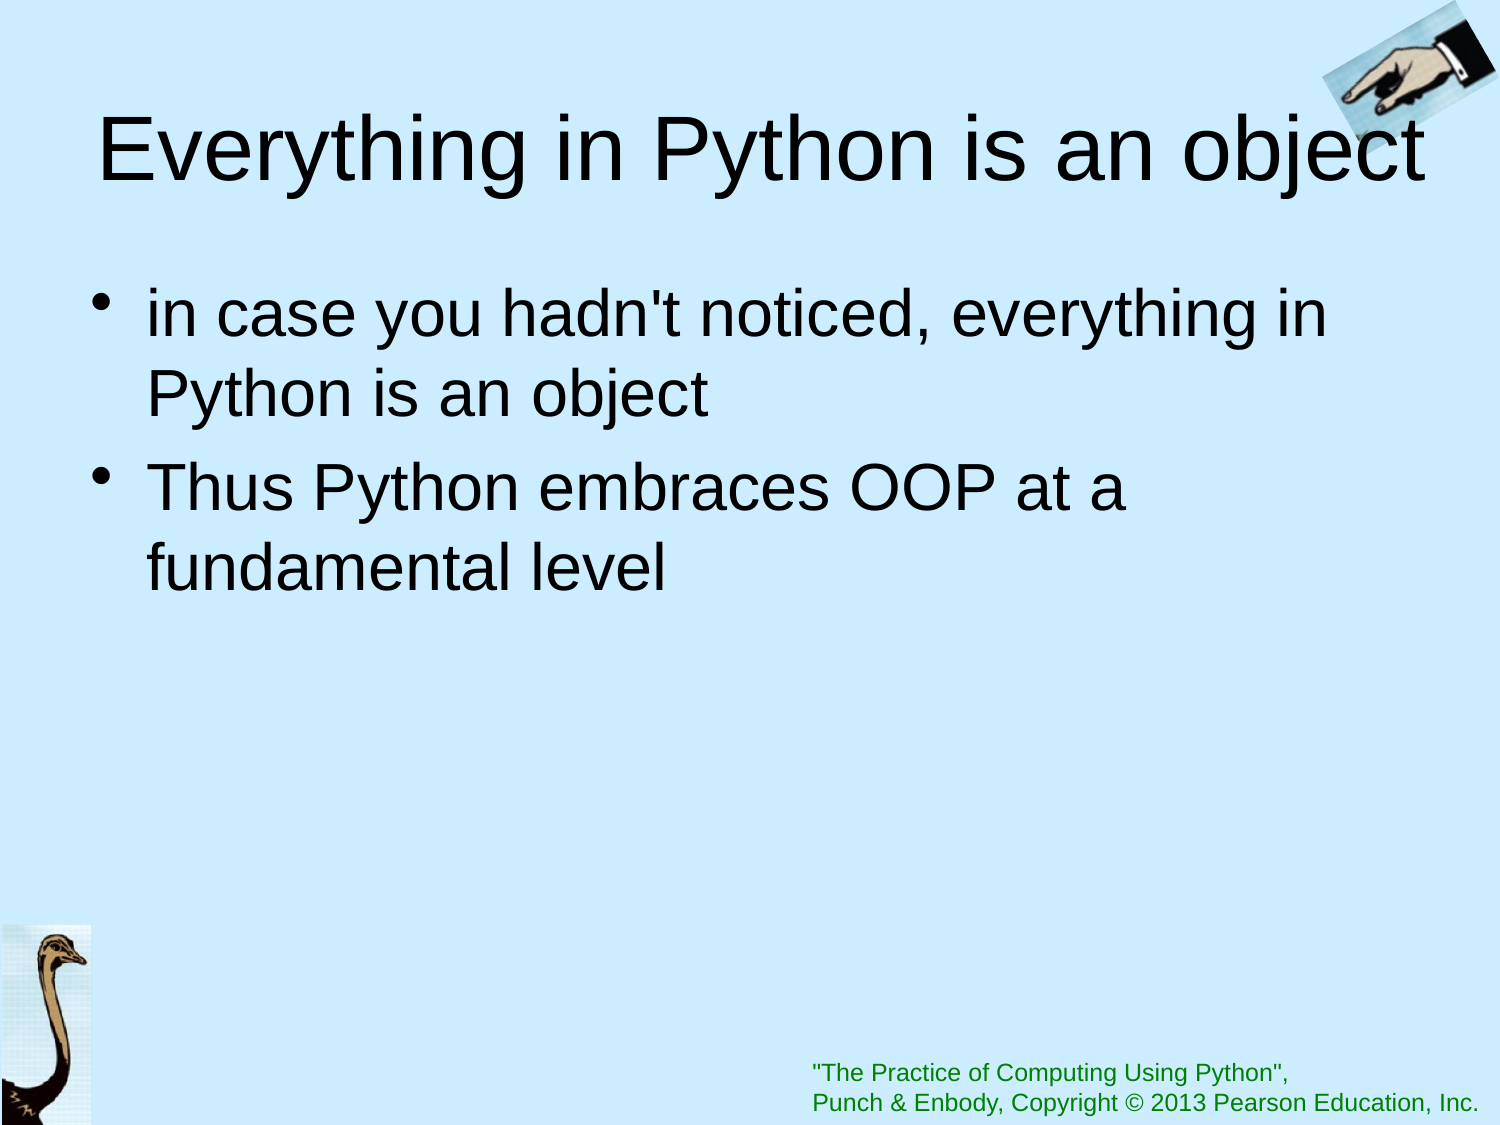

# Everything in Python is an object
in case you hadn't noticed, everything in Python is an object
Thus Python embraces OOP at a fundamental level